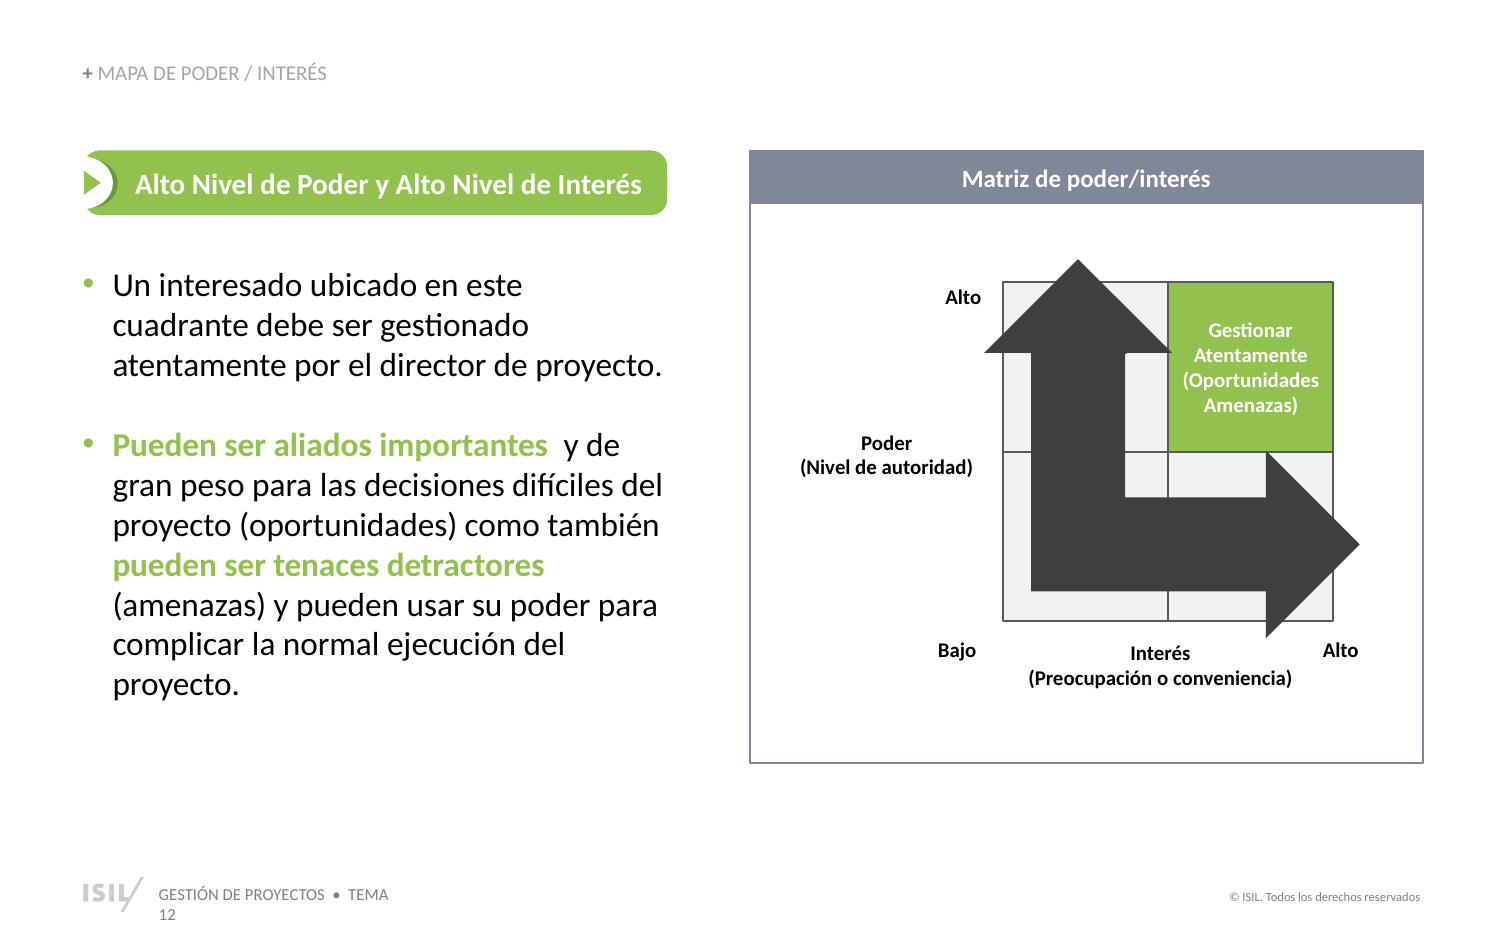

+ MAPA DE PODER / INTERÉS
    Alto Nivel de Poder y Alto Nivel de Interés

Matriz de poder/interés

Mantener satisfecho
Gestionar Atentamente (Oportunidades Amenazas)
Monitorear (esfuerzo
mínimo)
Mantener informado
Alto
Poder
(Nivel de autoridad)
Bajo
Alto
Interés
(Preocupación o conveniencia)
Un interesado ubicado en este cuadrante debe ser gestionado atentamente por el director de proyecto.

Pueden ser aliados importantes  y de gran peso para las decisiones difíciles del proyecto (oportunidades) como también pueden ser tenaces detractores (amenazas) y pueden usar su poder para complicar la normal ejecución del proyecto.